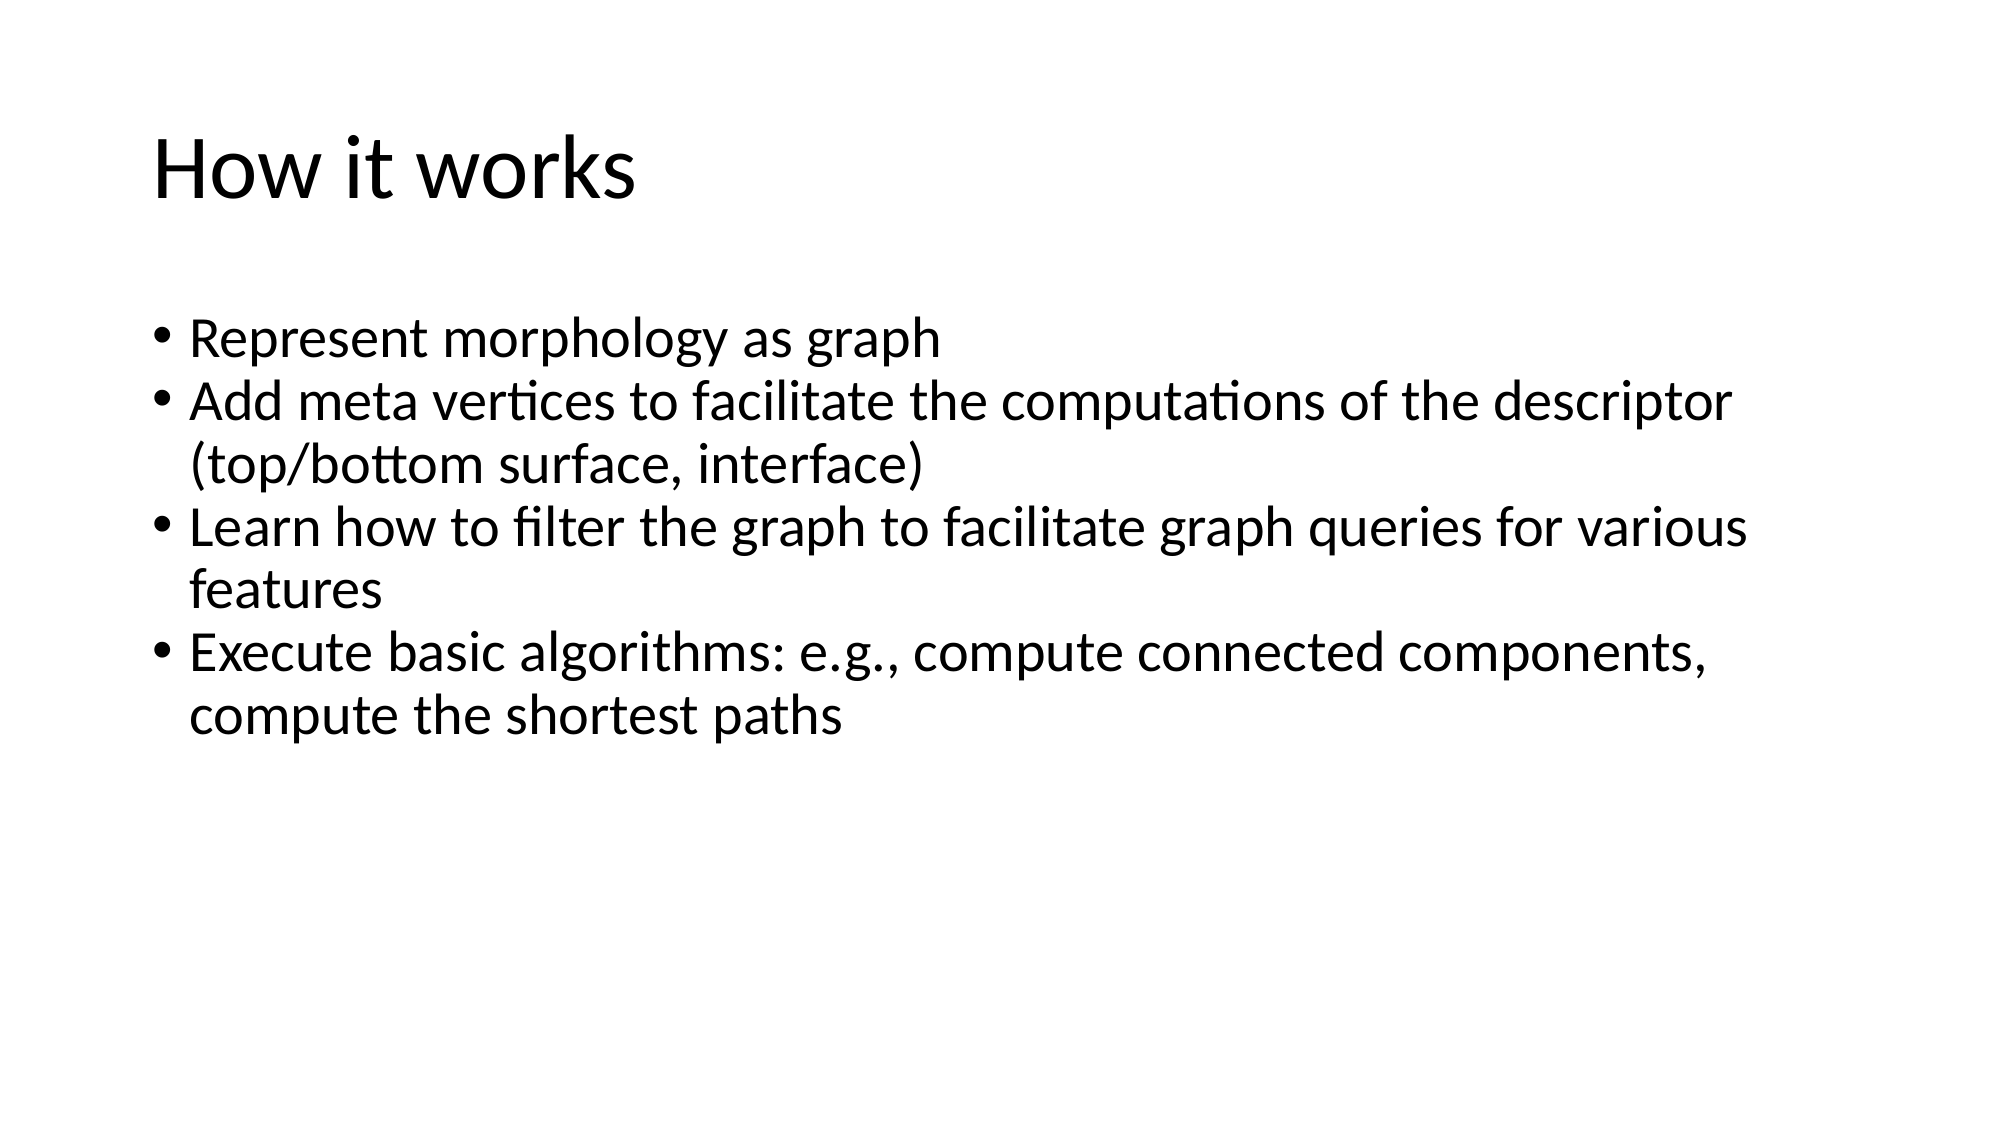

How it works
Represent morphology as graph
Add meta vertices to facilitate the computations of the descriptor (top/bottom surface, interface)
Learn how to filter the graph to facilitate graph queries for various features
Execute basic algorithms: e.g., compute connected components, compute the shortest paths